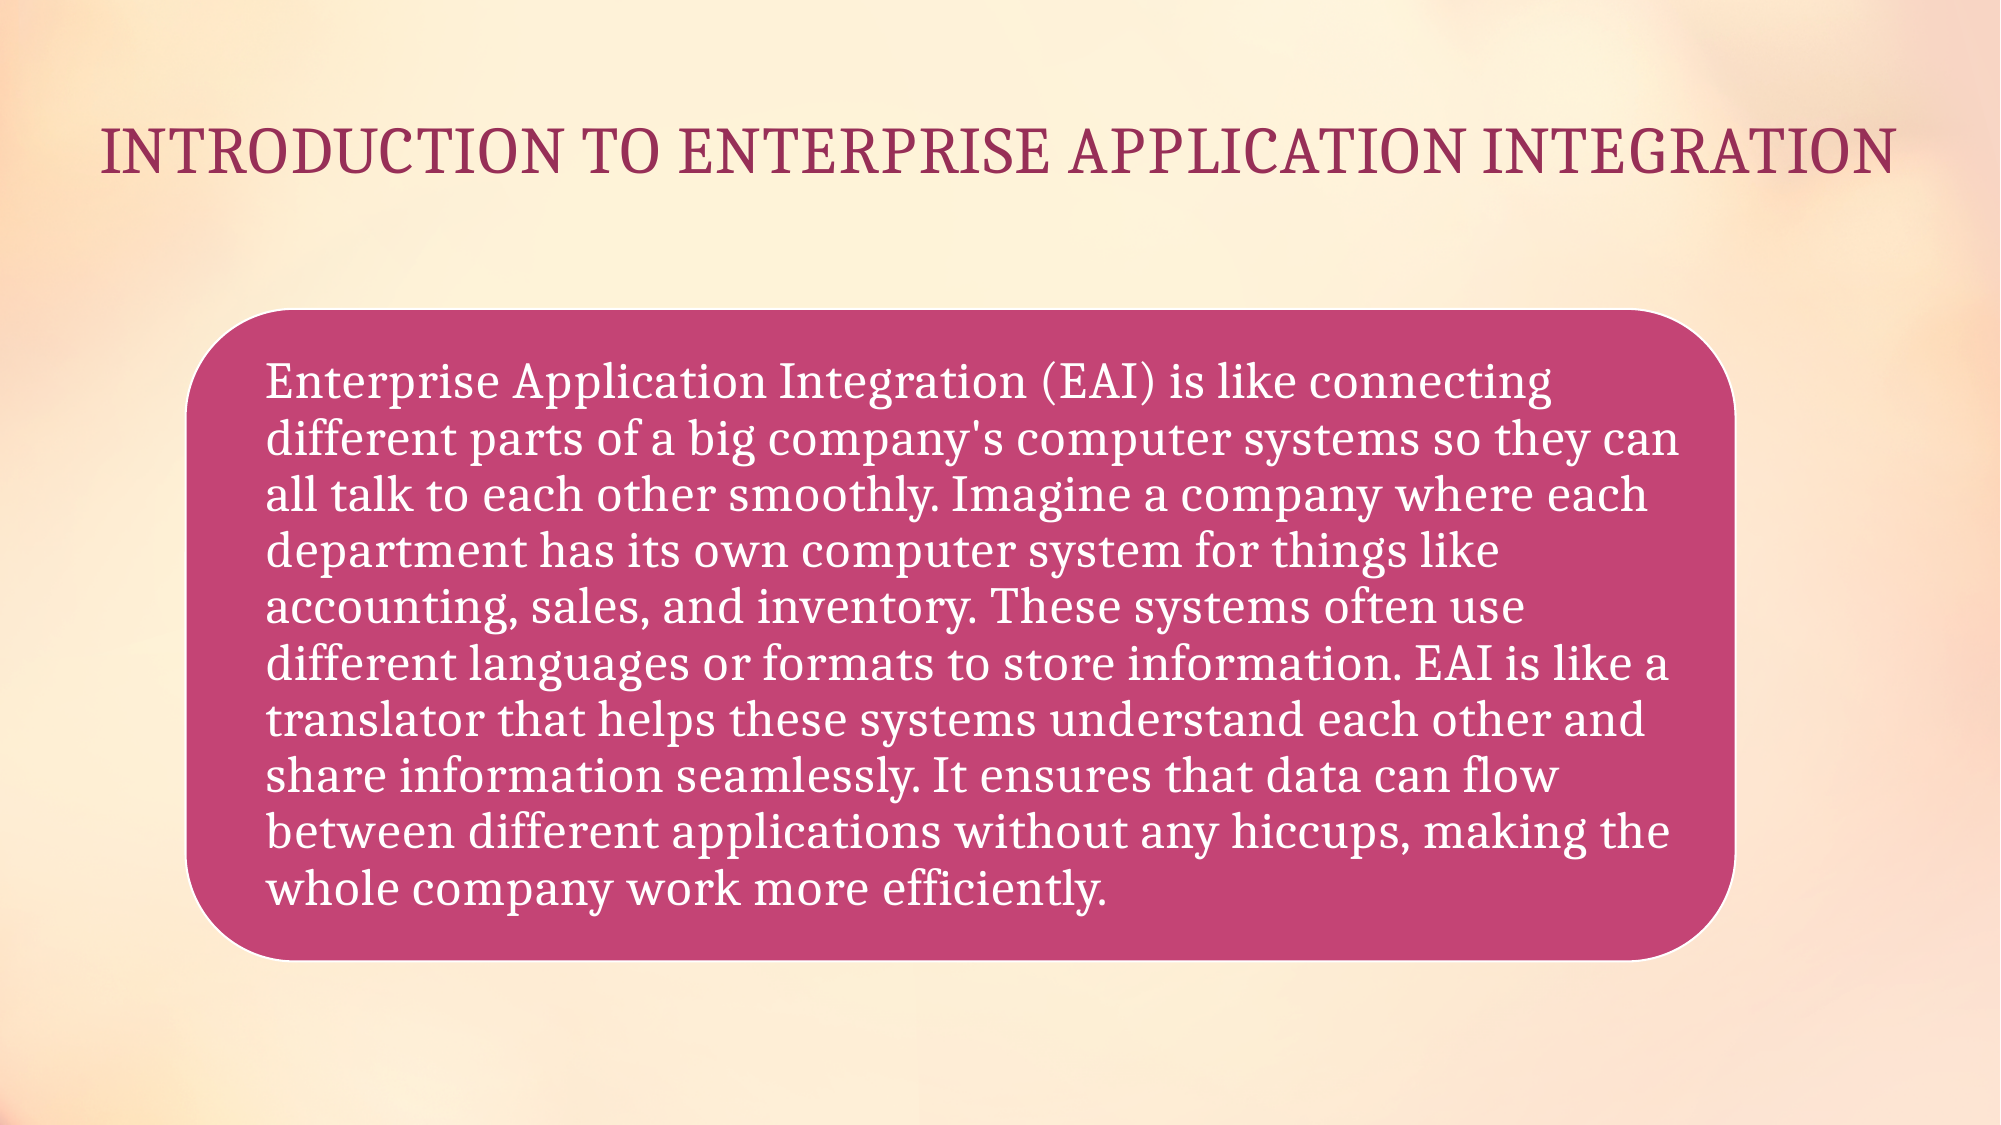

# INTRODUCTION TO ENTERPRISE APPLICATION INTEGRATION
Enterprise Application Integration (EAI) is like connecting different parts of a big company's computer systems so they can all talk to each other smoothly. Imagine a company where each department has its own computer system for things like accounting, sales, and inventory. These systems often use different languages or formats to store information. EAI is like a translator that helps these systems understand each other and share information seamlessly. It ensures that data can flow between different applications without any hiccups, making the whole company work more efficiently.

### Chart

| Category |
|---|